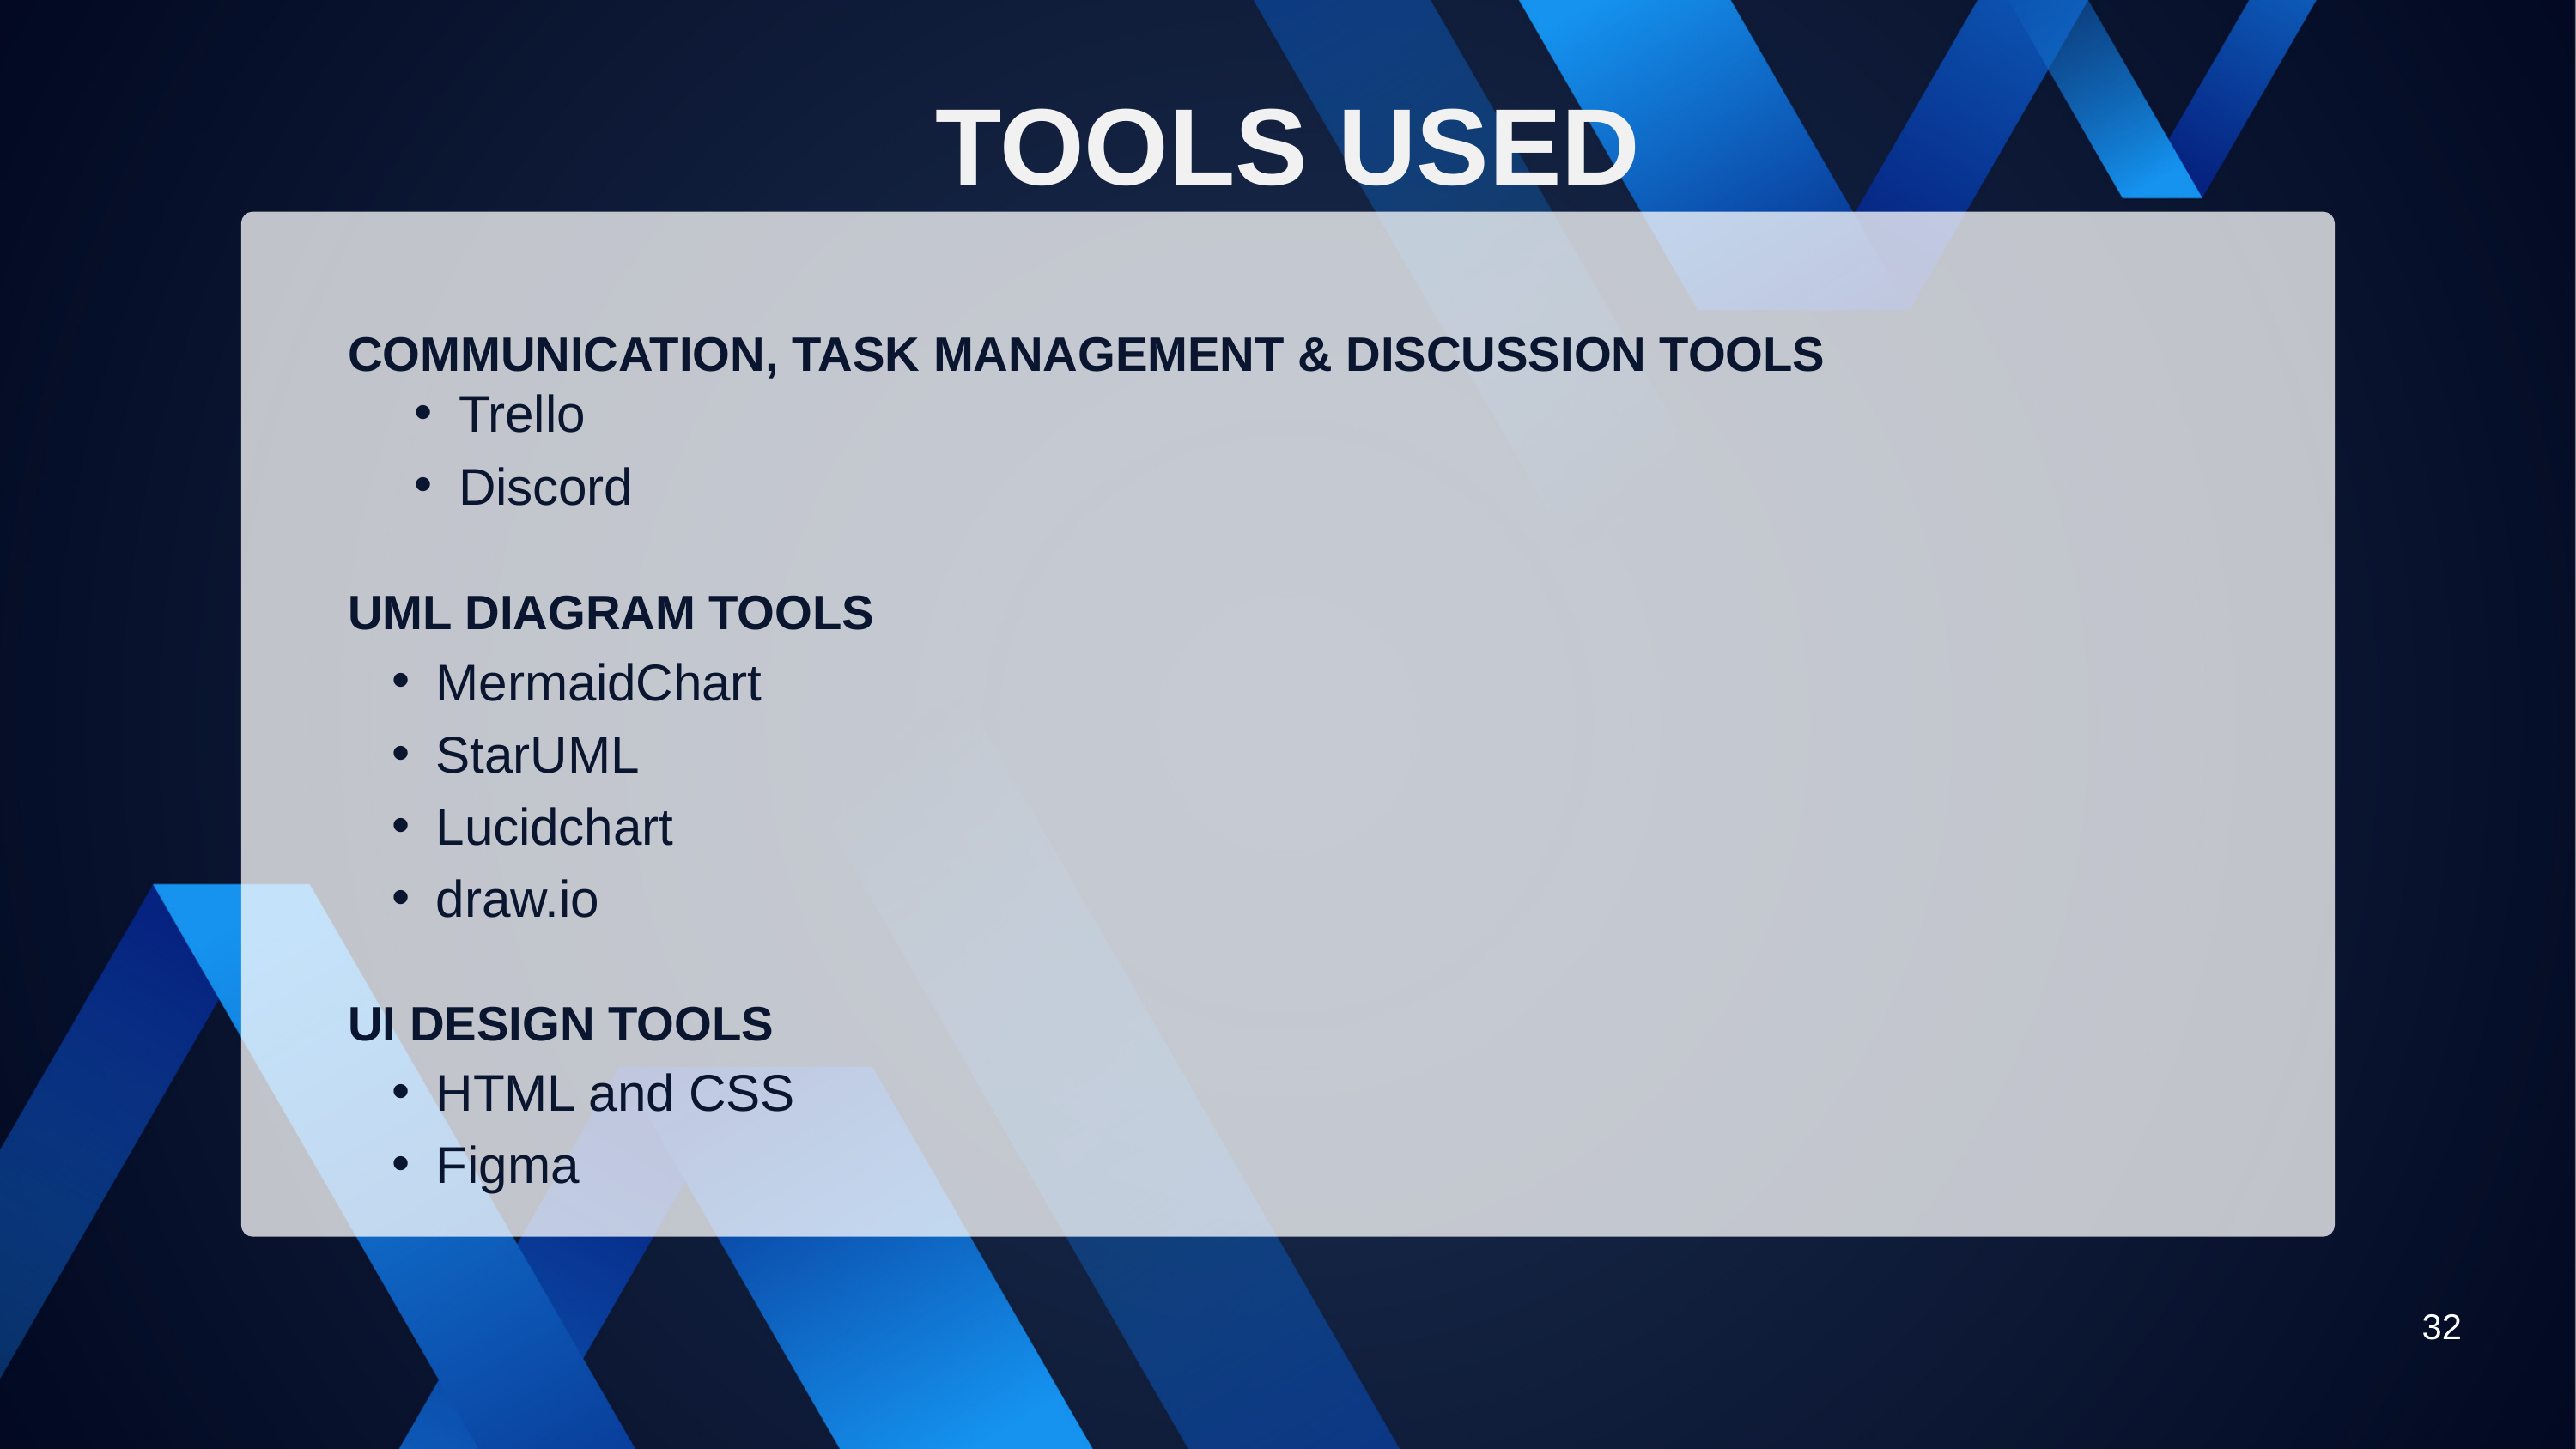

TOOLS USED

COMMUNICATION, TASK MANAGEMENT & DISCUSSION TOOLS
Trello
Discord
UML DIAGRAM TOOLS
MermaidChart
StarUML
Lucidchart
draw.io
UI DESIGN TOOLS
HTML and CSS
Figma
32